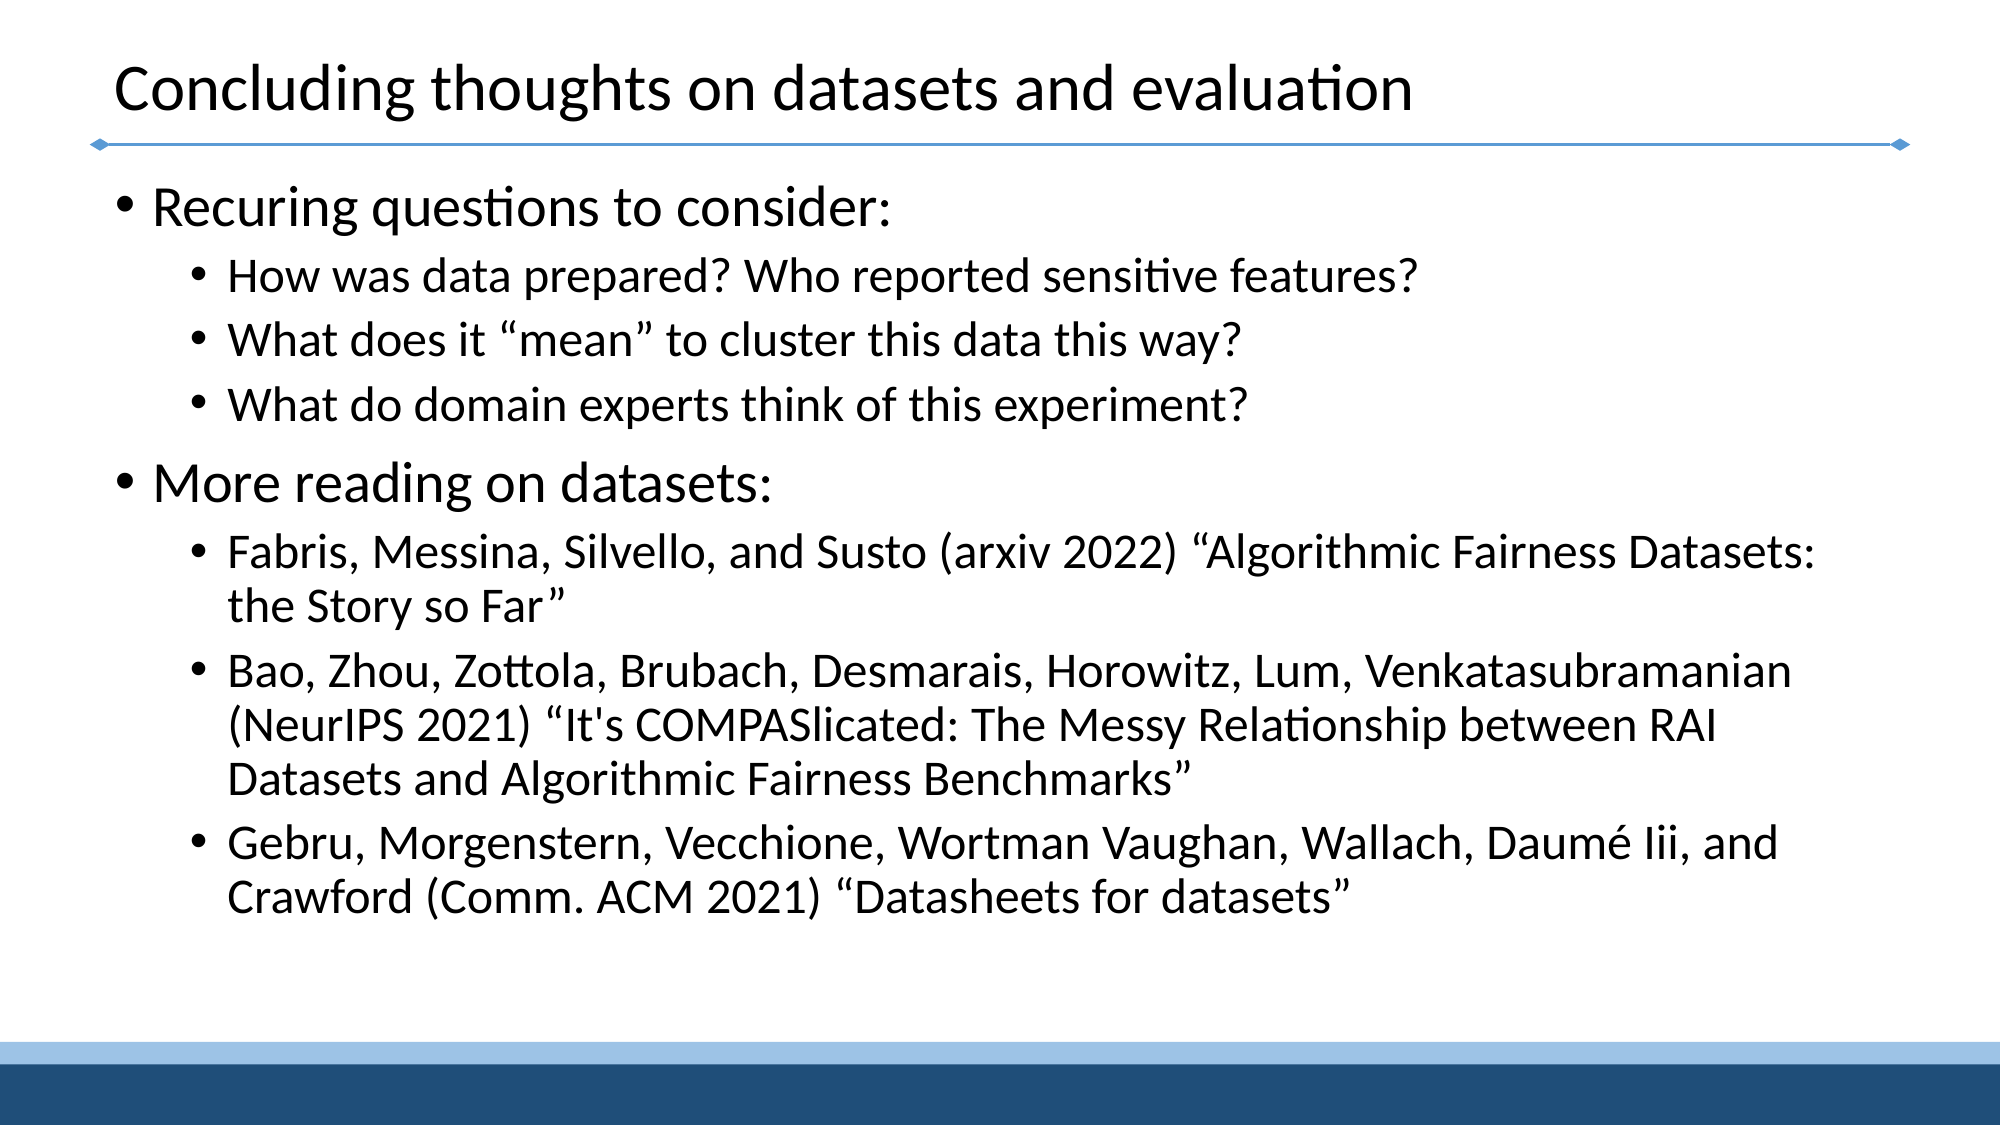

# Concluding thoughts on datasets and evaluation
Recuring questions to consider:
How was data prepared? Who reported sensitive features?
What does it “mean” to cluster this data this way?
What do domain experts think of this experiment?
More reading on datasets:
Fabris, Messina, Silvello, and Susto (arxiv 2022) “Algorithmic Fairness Datasets: the Story so Far”
Bao, Zhou, Zottola, Brubach, Desmarais, Horowitz, Lum, Venkatasubramanian (NeurIPS 2021) “It's COMPASlicated: The Messy Relationship between RAI Datasets and Algorithmic Fairness Benchmarks”
Gebru, Morgenstern, Vecchione, Wortman Vaughan, Wallach, Daumé Iii, and Crawford (Comm. ACM 2021) “Datasheets for datasets”